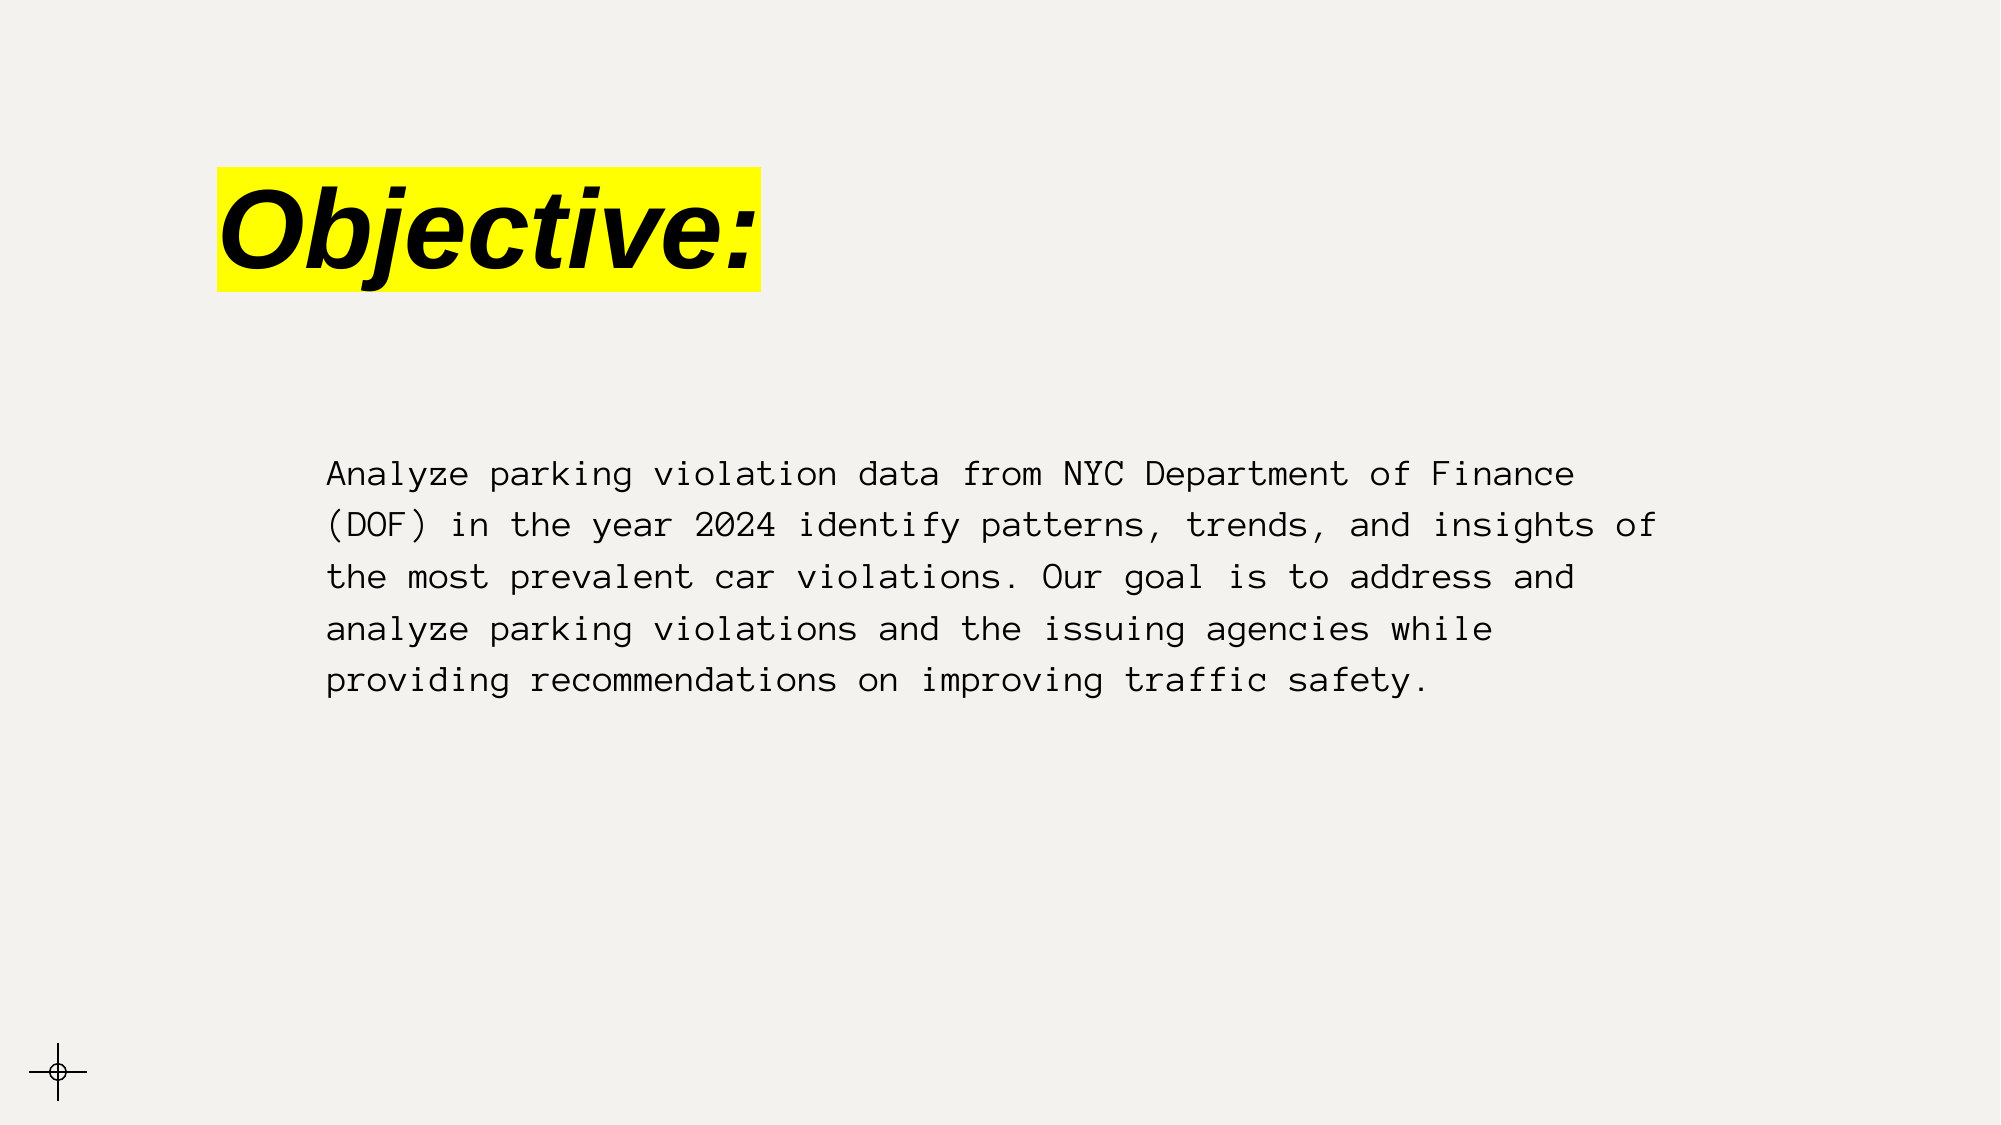

Objective:
Analyze parking violation data from NYC Department of Finance (DOF) in the year 2024 identify patterns, trends, and insights of the most prevalent car violations. Our goal is to address and analyze parking violations and the issuing agencies while providing recommendations on improving traffic safety.